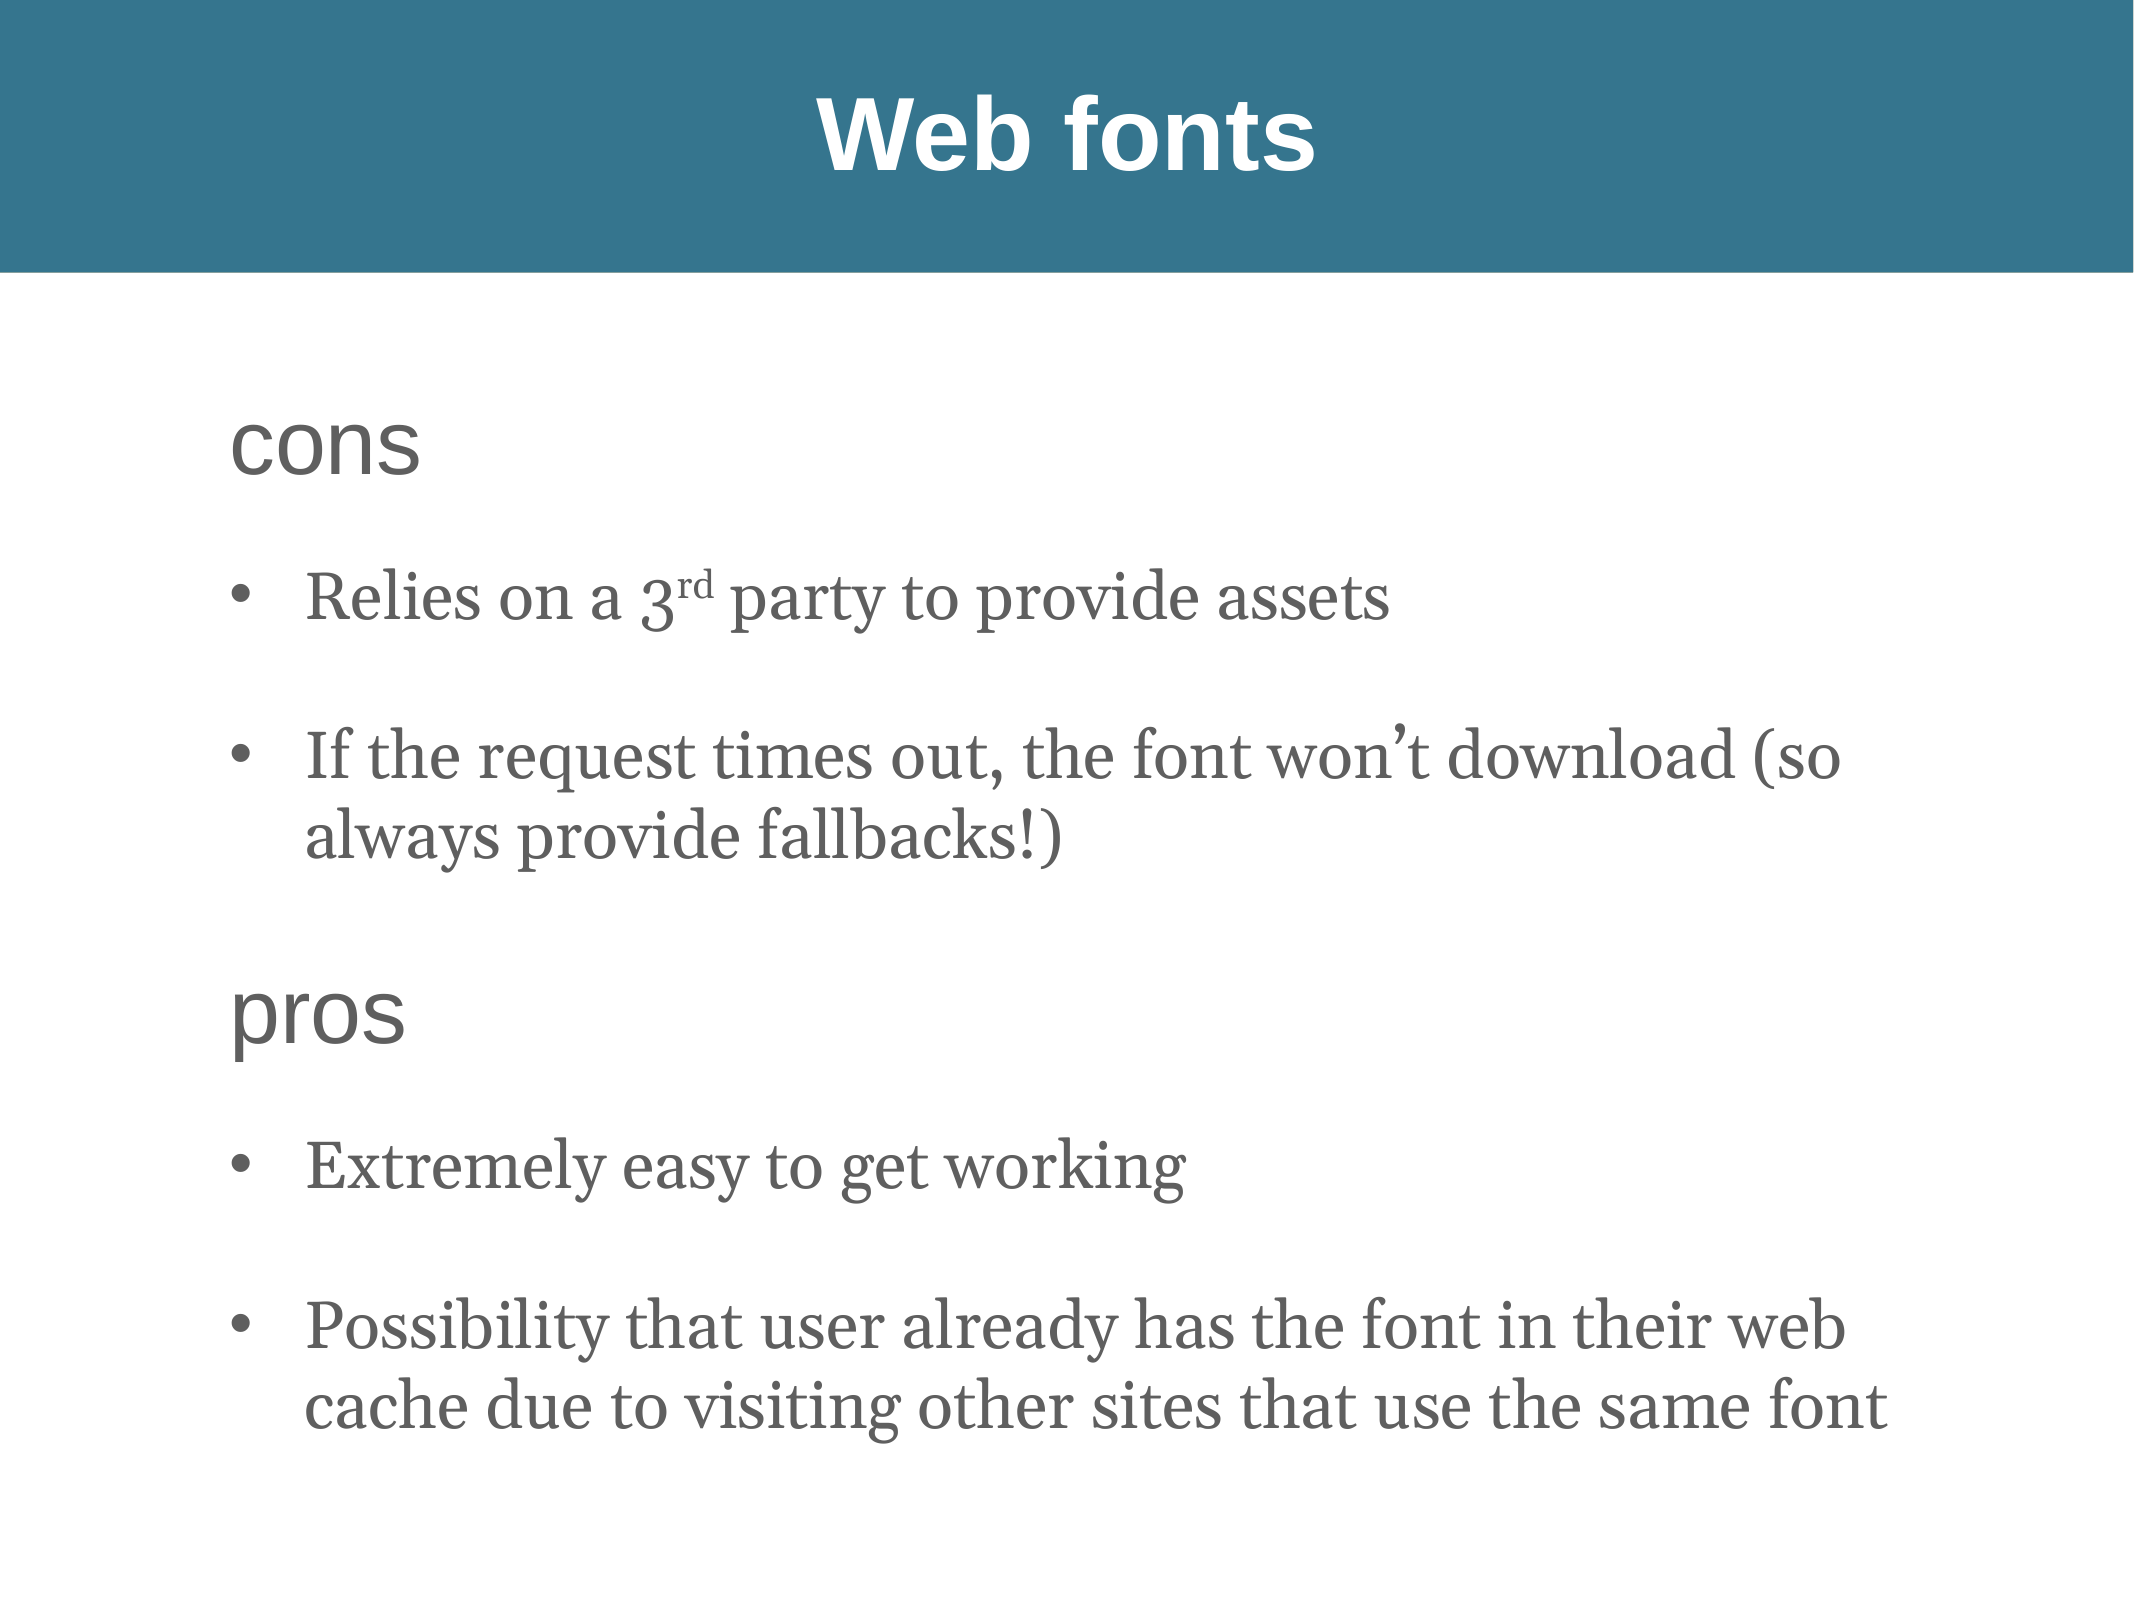

Web fonts
# Web fonts
cons

Relies on a 3rd party to provide assets

If the request times out, the font won’t download (so always provide fallbacks!)

pros

Extremely easy to get working

Possibility that user already has the font in their web cache due to visiting other sites that use the same font